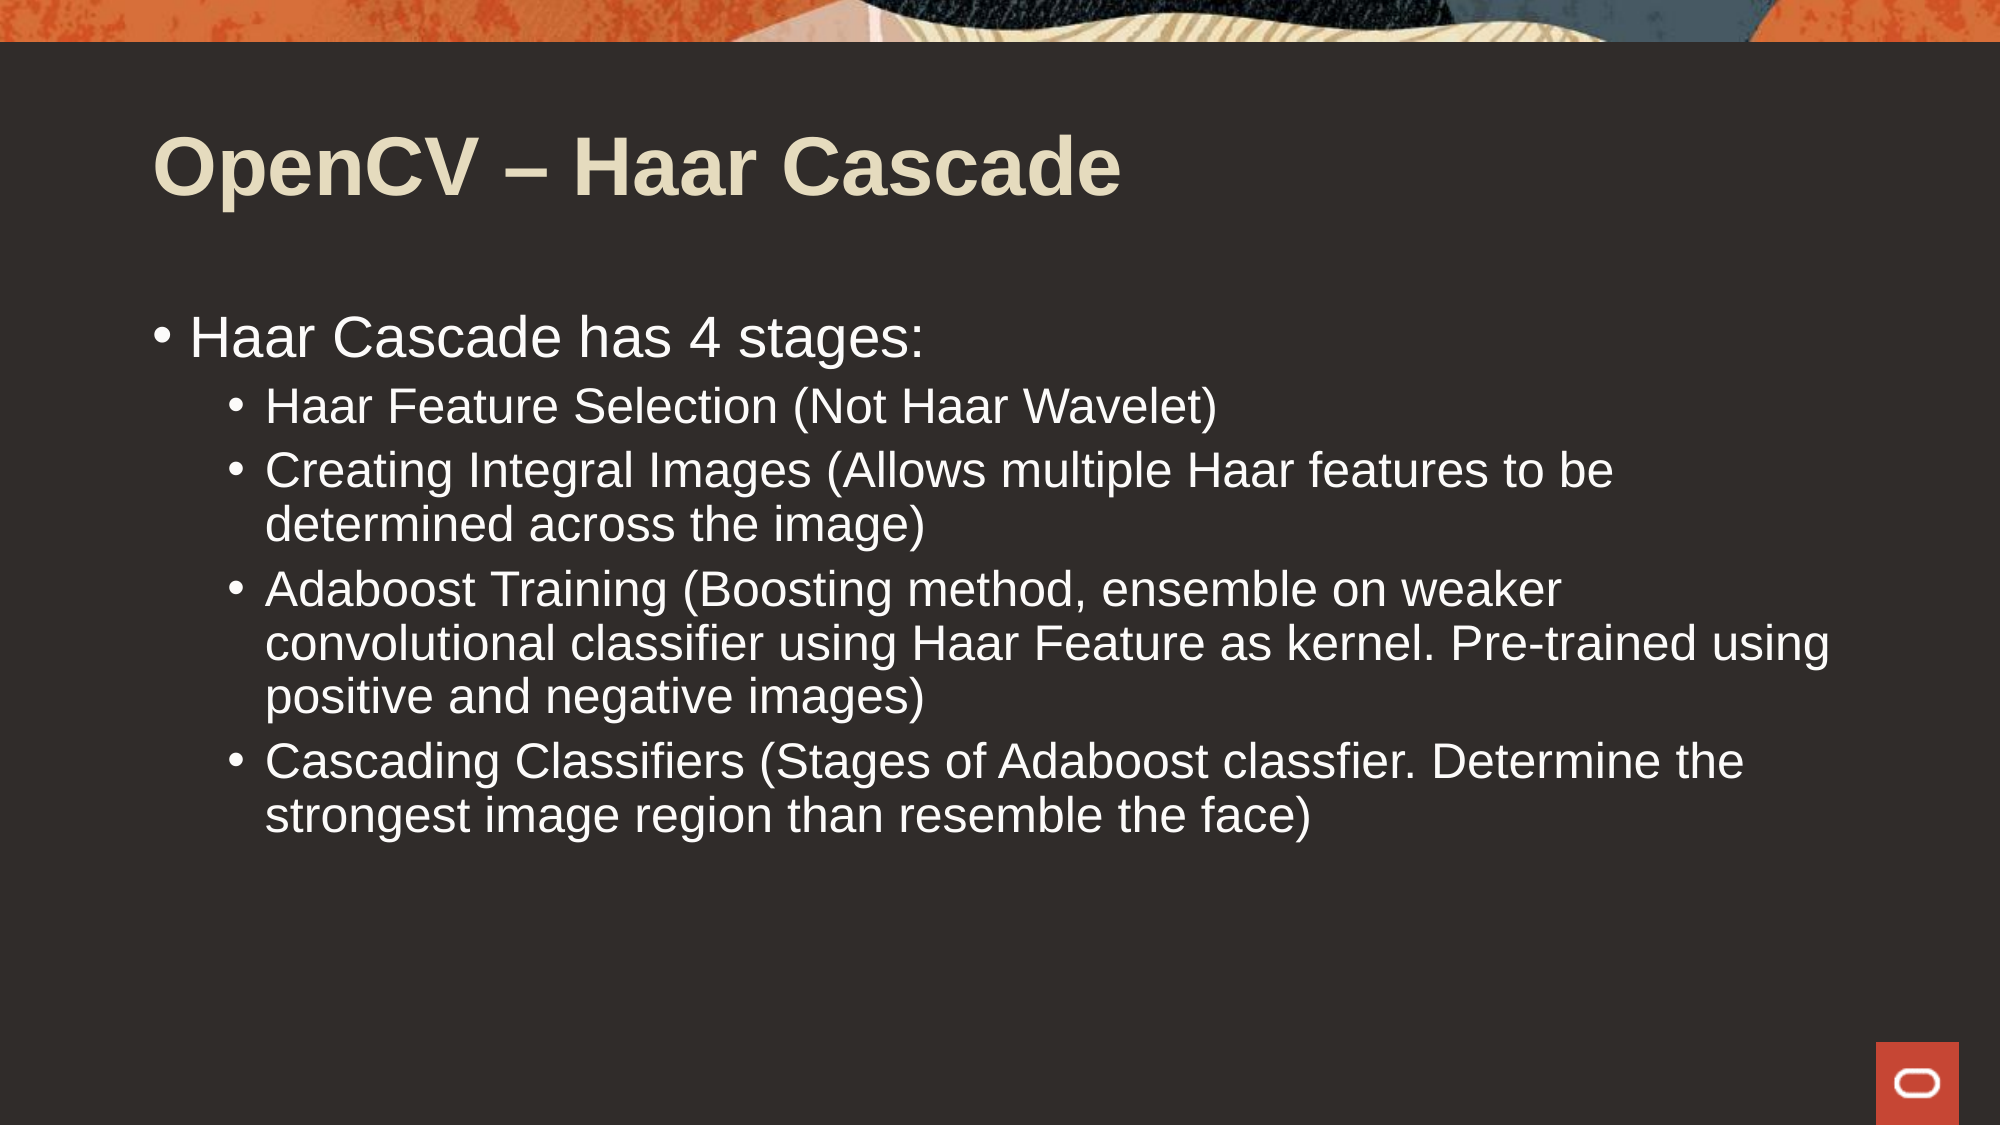

# OpenCV – Haar Cascade
Haar Cascade has 4 stages:
Haar Feature Selection (Not Haar Wavelet)
Creating Integral Images (Allows multiple Haar features to be determined across the image)
Adaboost Training (Boosting method, ensemble on weaker convolutional classifier using Haar Feature as kernel. Pre-trained using positive and negative images)
Cascading Classifiers (Stages of Adaboost classfier. Determine the strongest image region than resemble the face)